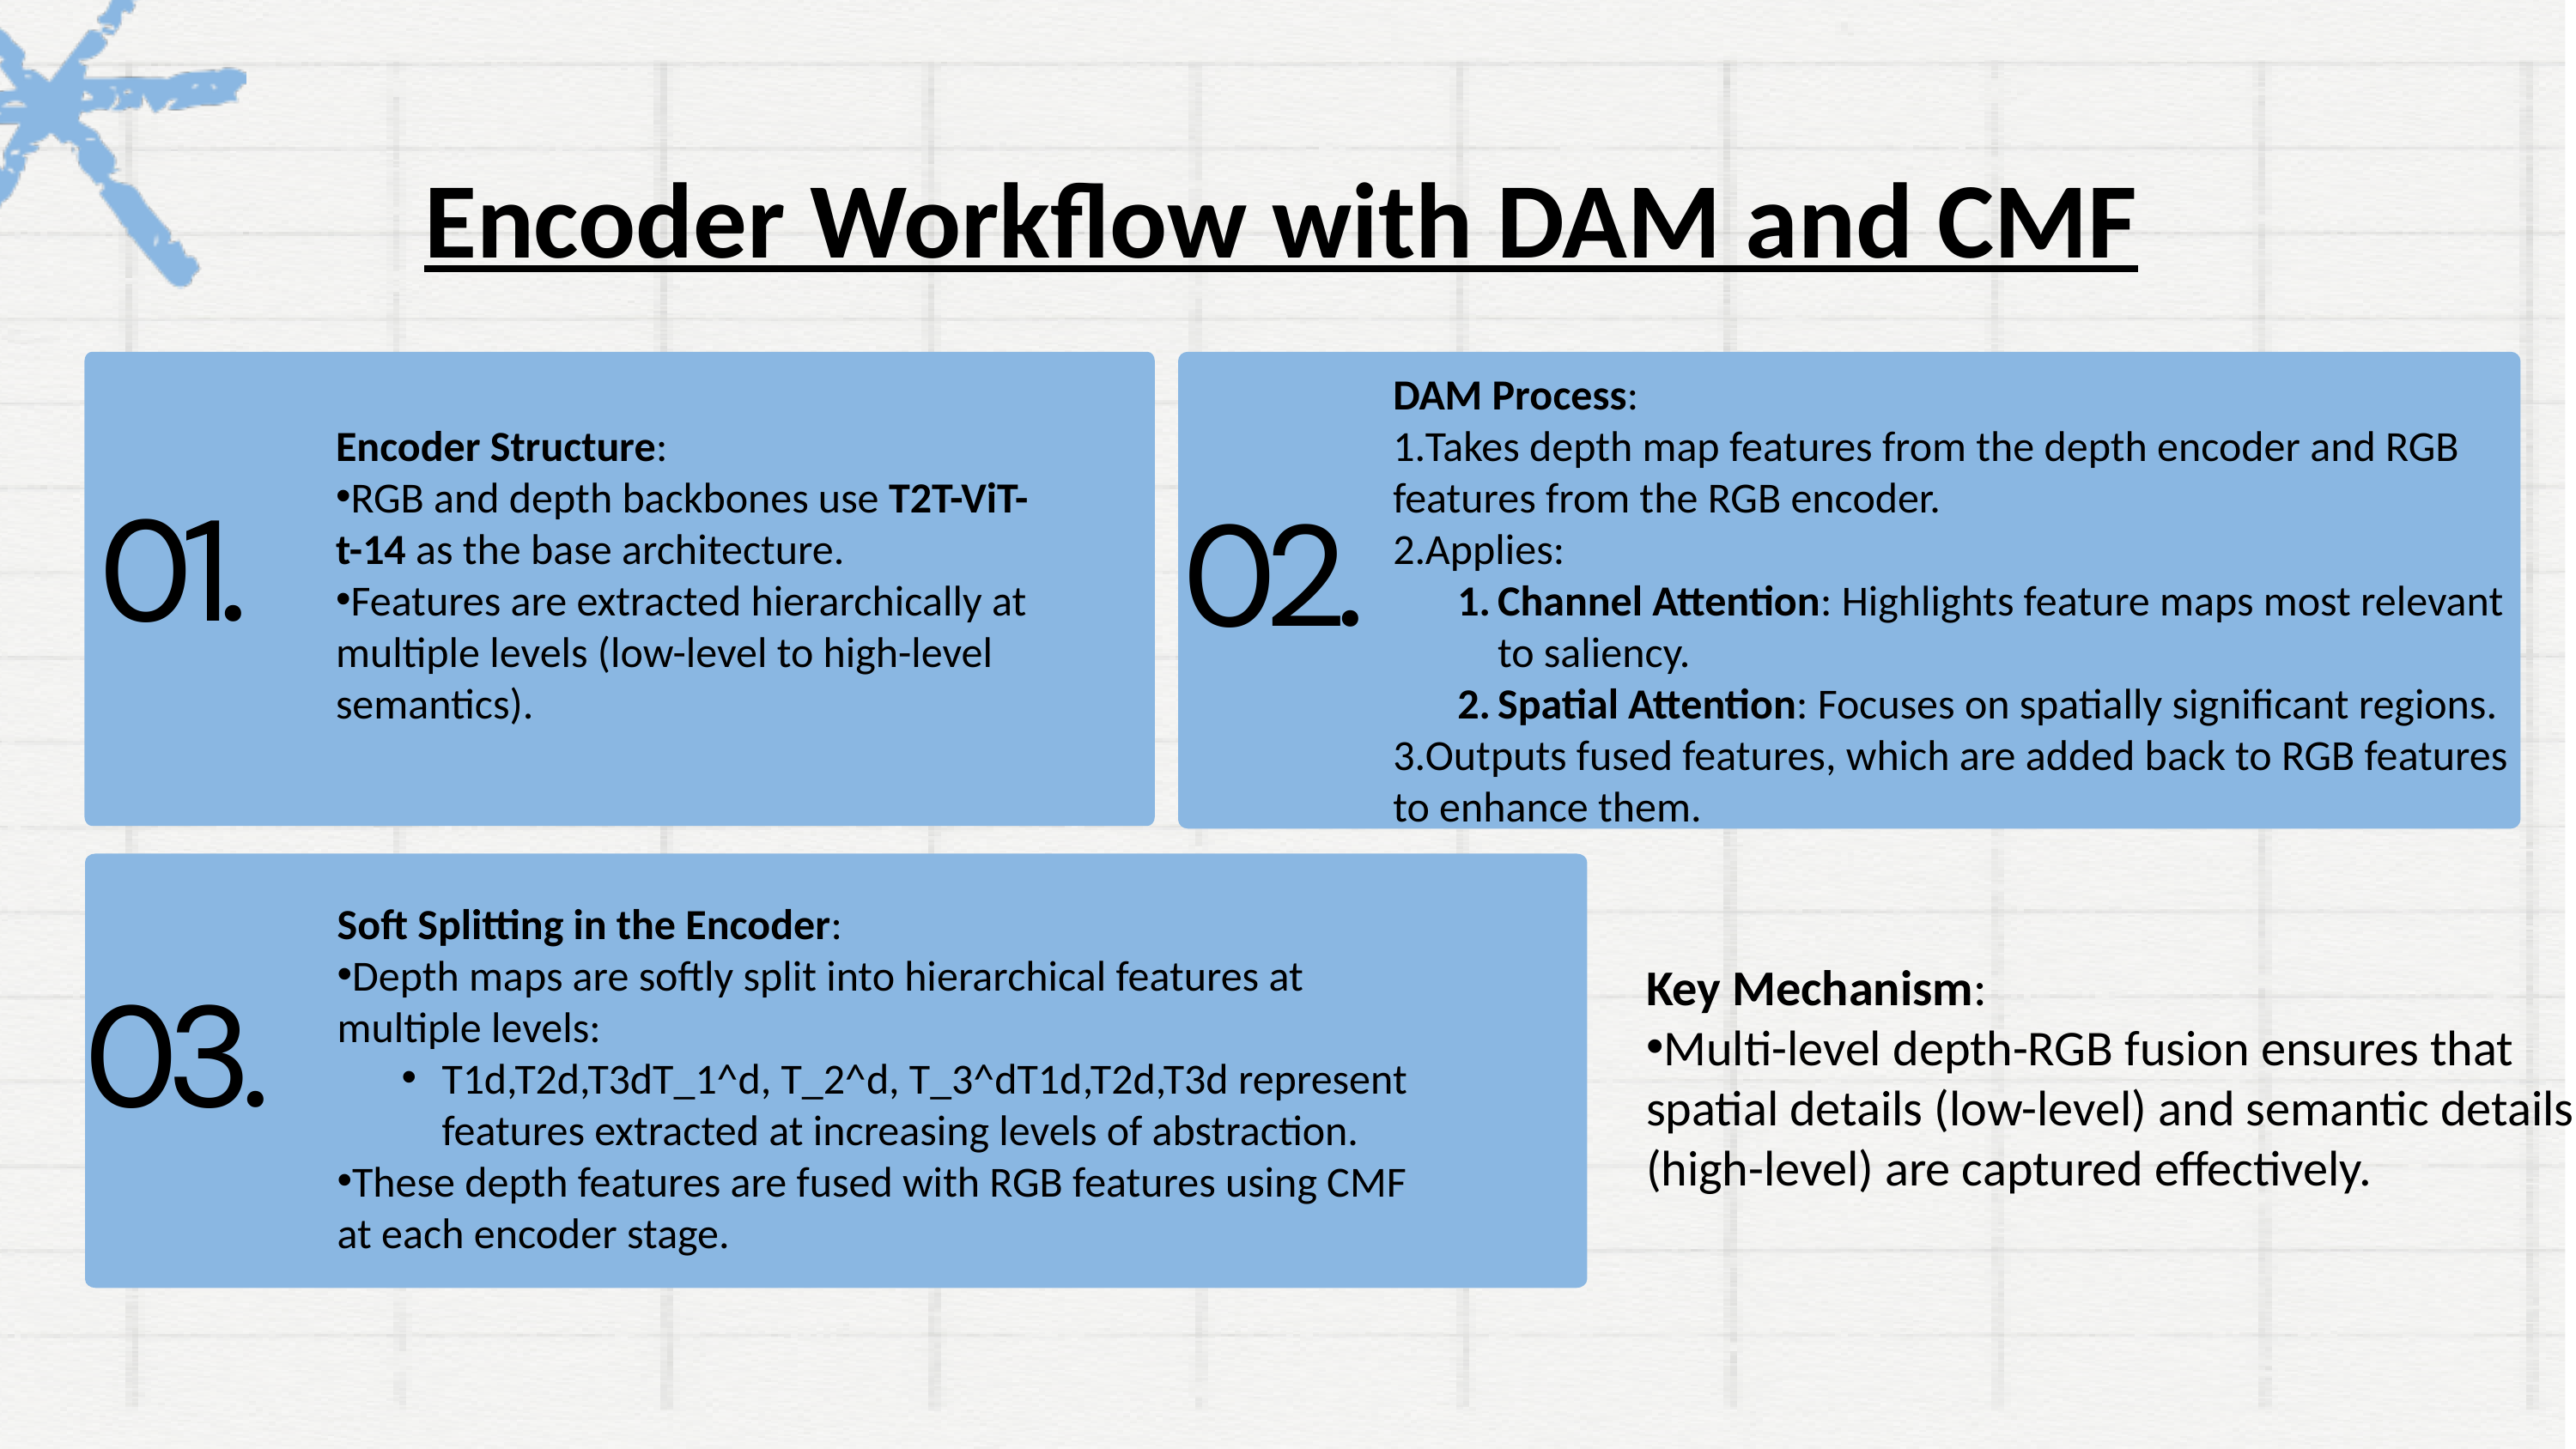

Encoder Workflow with DAM and CMF

DAM Process:
Takes depth map features from the depth encoder and RGB features from the RGB encoder.
Applies:
Channel Attention: Highlights feature maps most relevant to saliency.
Spatial Attention: Focuses on spatially significant regions.
Outputs fused features, which are added back to RGB features to enhance them.
Encoder Structure:
RGB and depth backbones use T2T-ViT-t-14 as the base architecture.
Features are extracted hierarchically at multiple levels (low-level to high-level semantics).
01.
02.

Soft Splitting in the Encoder:
Depth maps are softly split into hierarchical features at multiple levels:
T1d,T2d,T3dT_1^d, T_2^d, T_3^dT1d​,T2d​,T3d​ represent features extracted at increasing levels of abstraction.
These depth features are fused with RGB features using CMF at each encoder stage.

Key Mechanism:
Multi-level depth-RGB fusion ensures that spatial details (low-level) and semantic details (high-level) are captured effectively.
03.